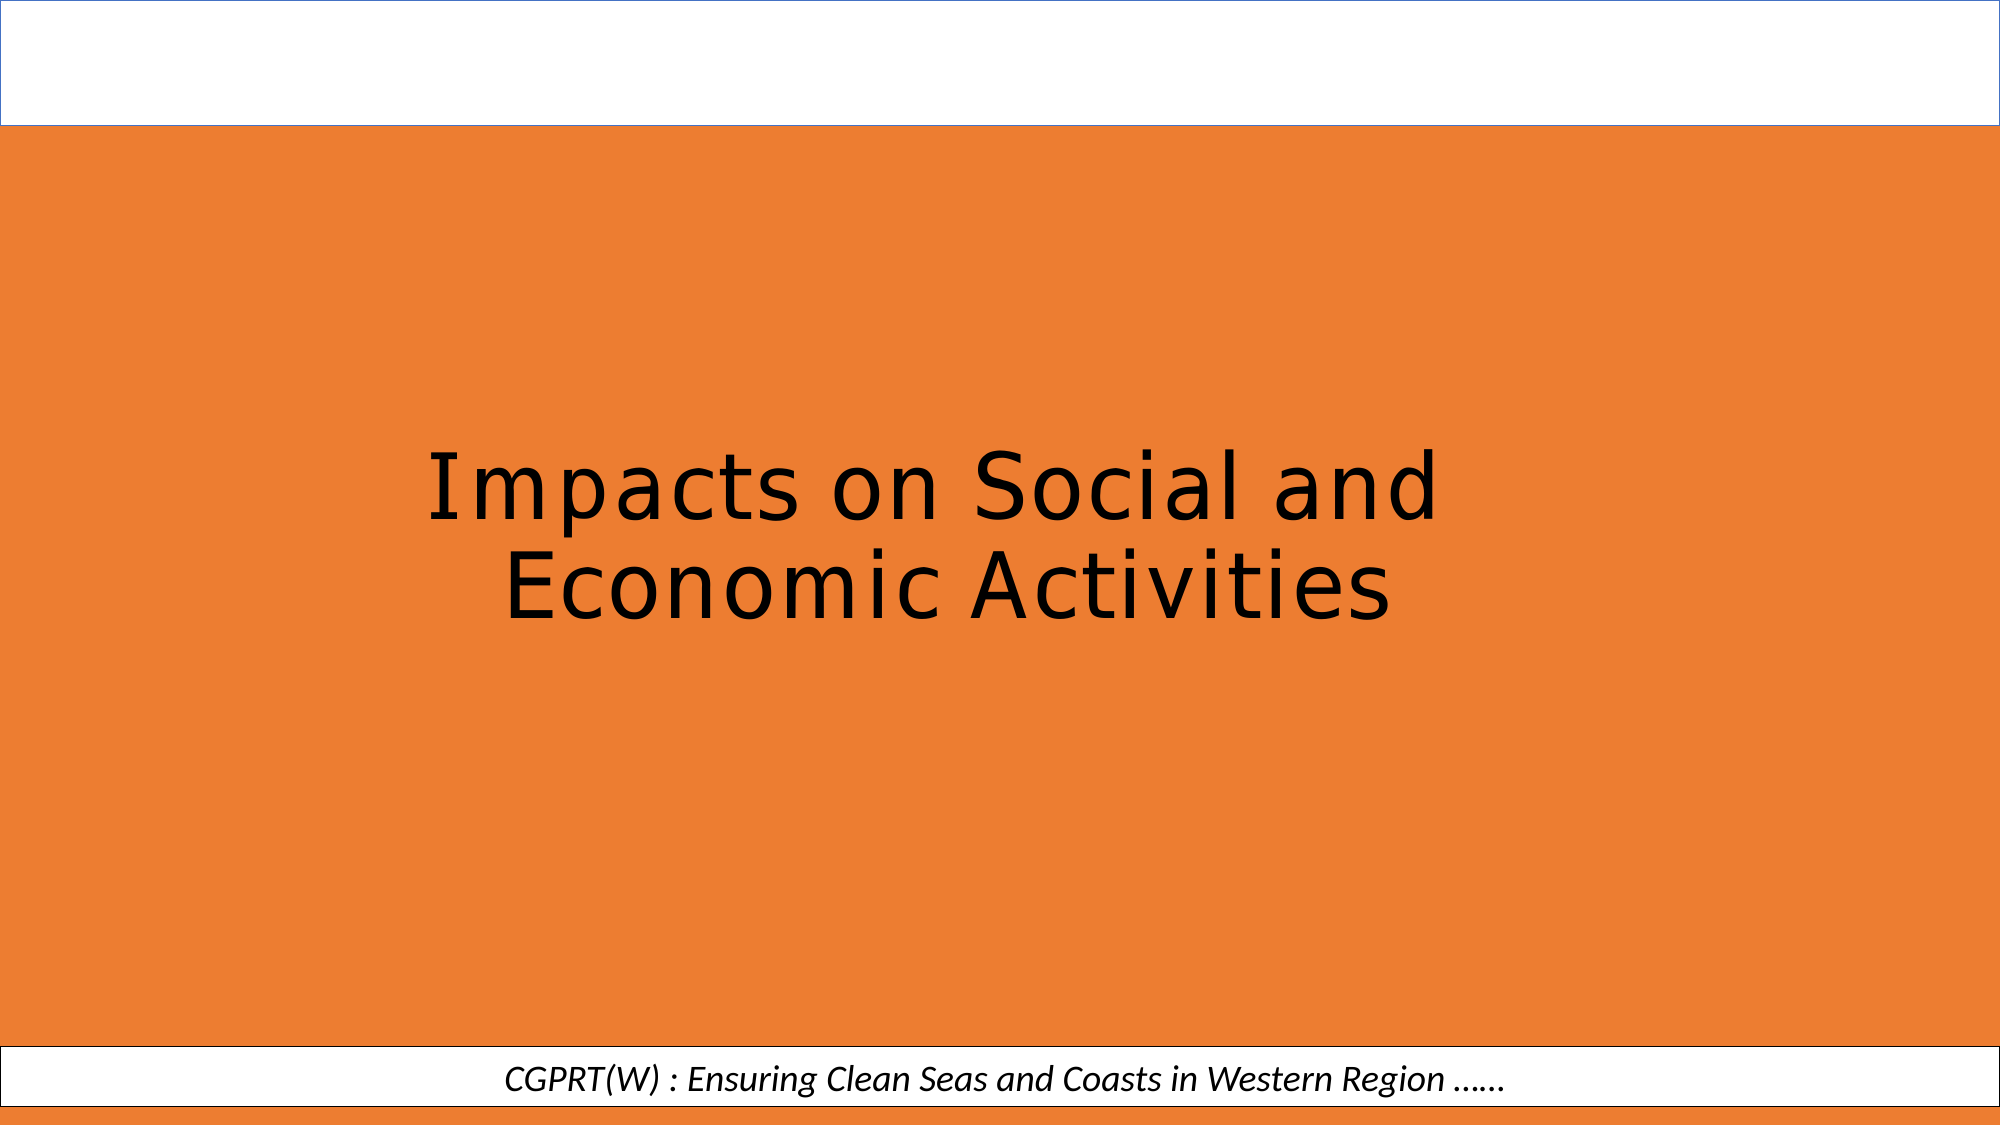

Impacts on Social and
Economic Activities
 CGPRT(W) : Ensuring Clean Seas and Coasts in Western Region ……